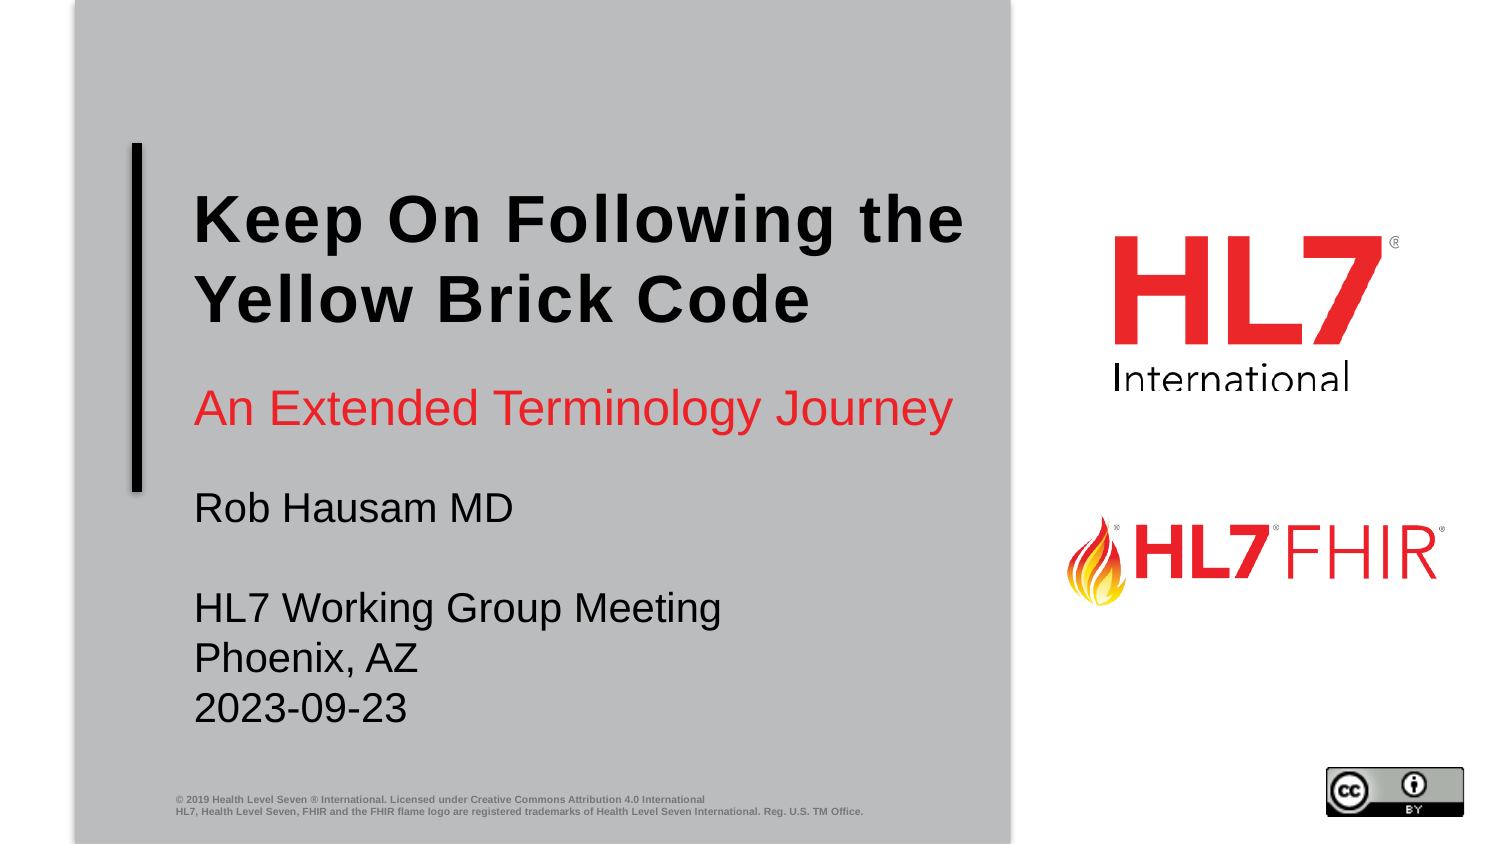

# Keep On Following the Yellow Brick Code
An Extended Terminology Journey
Rob Hausam MD
HL7 Working Group Meeting
Phoenix, AZ
2023-09-23
© 2019 Health Level Seven ® International. Licensed under Creative Commons Attribution 4.0 International
HL7, Health Level Seven, FHIR and the FHIR flame logo are registered trademarks of Health Level Seven International. Reg. U.S. TM Office.